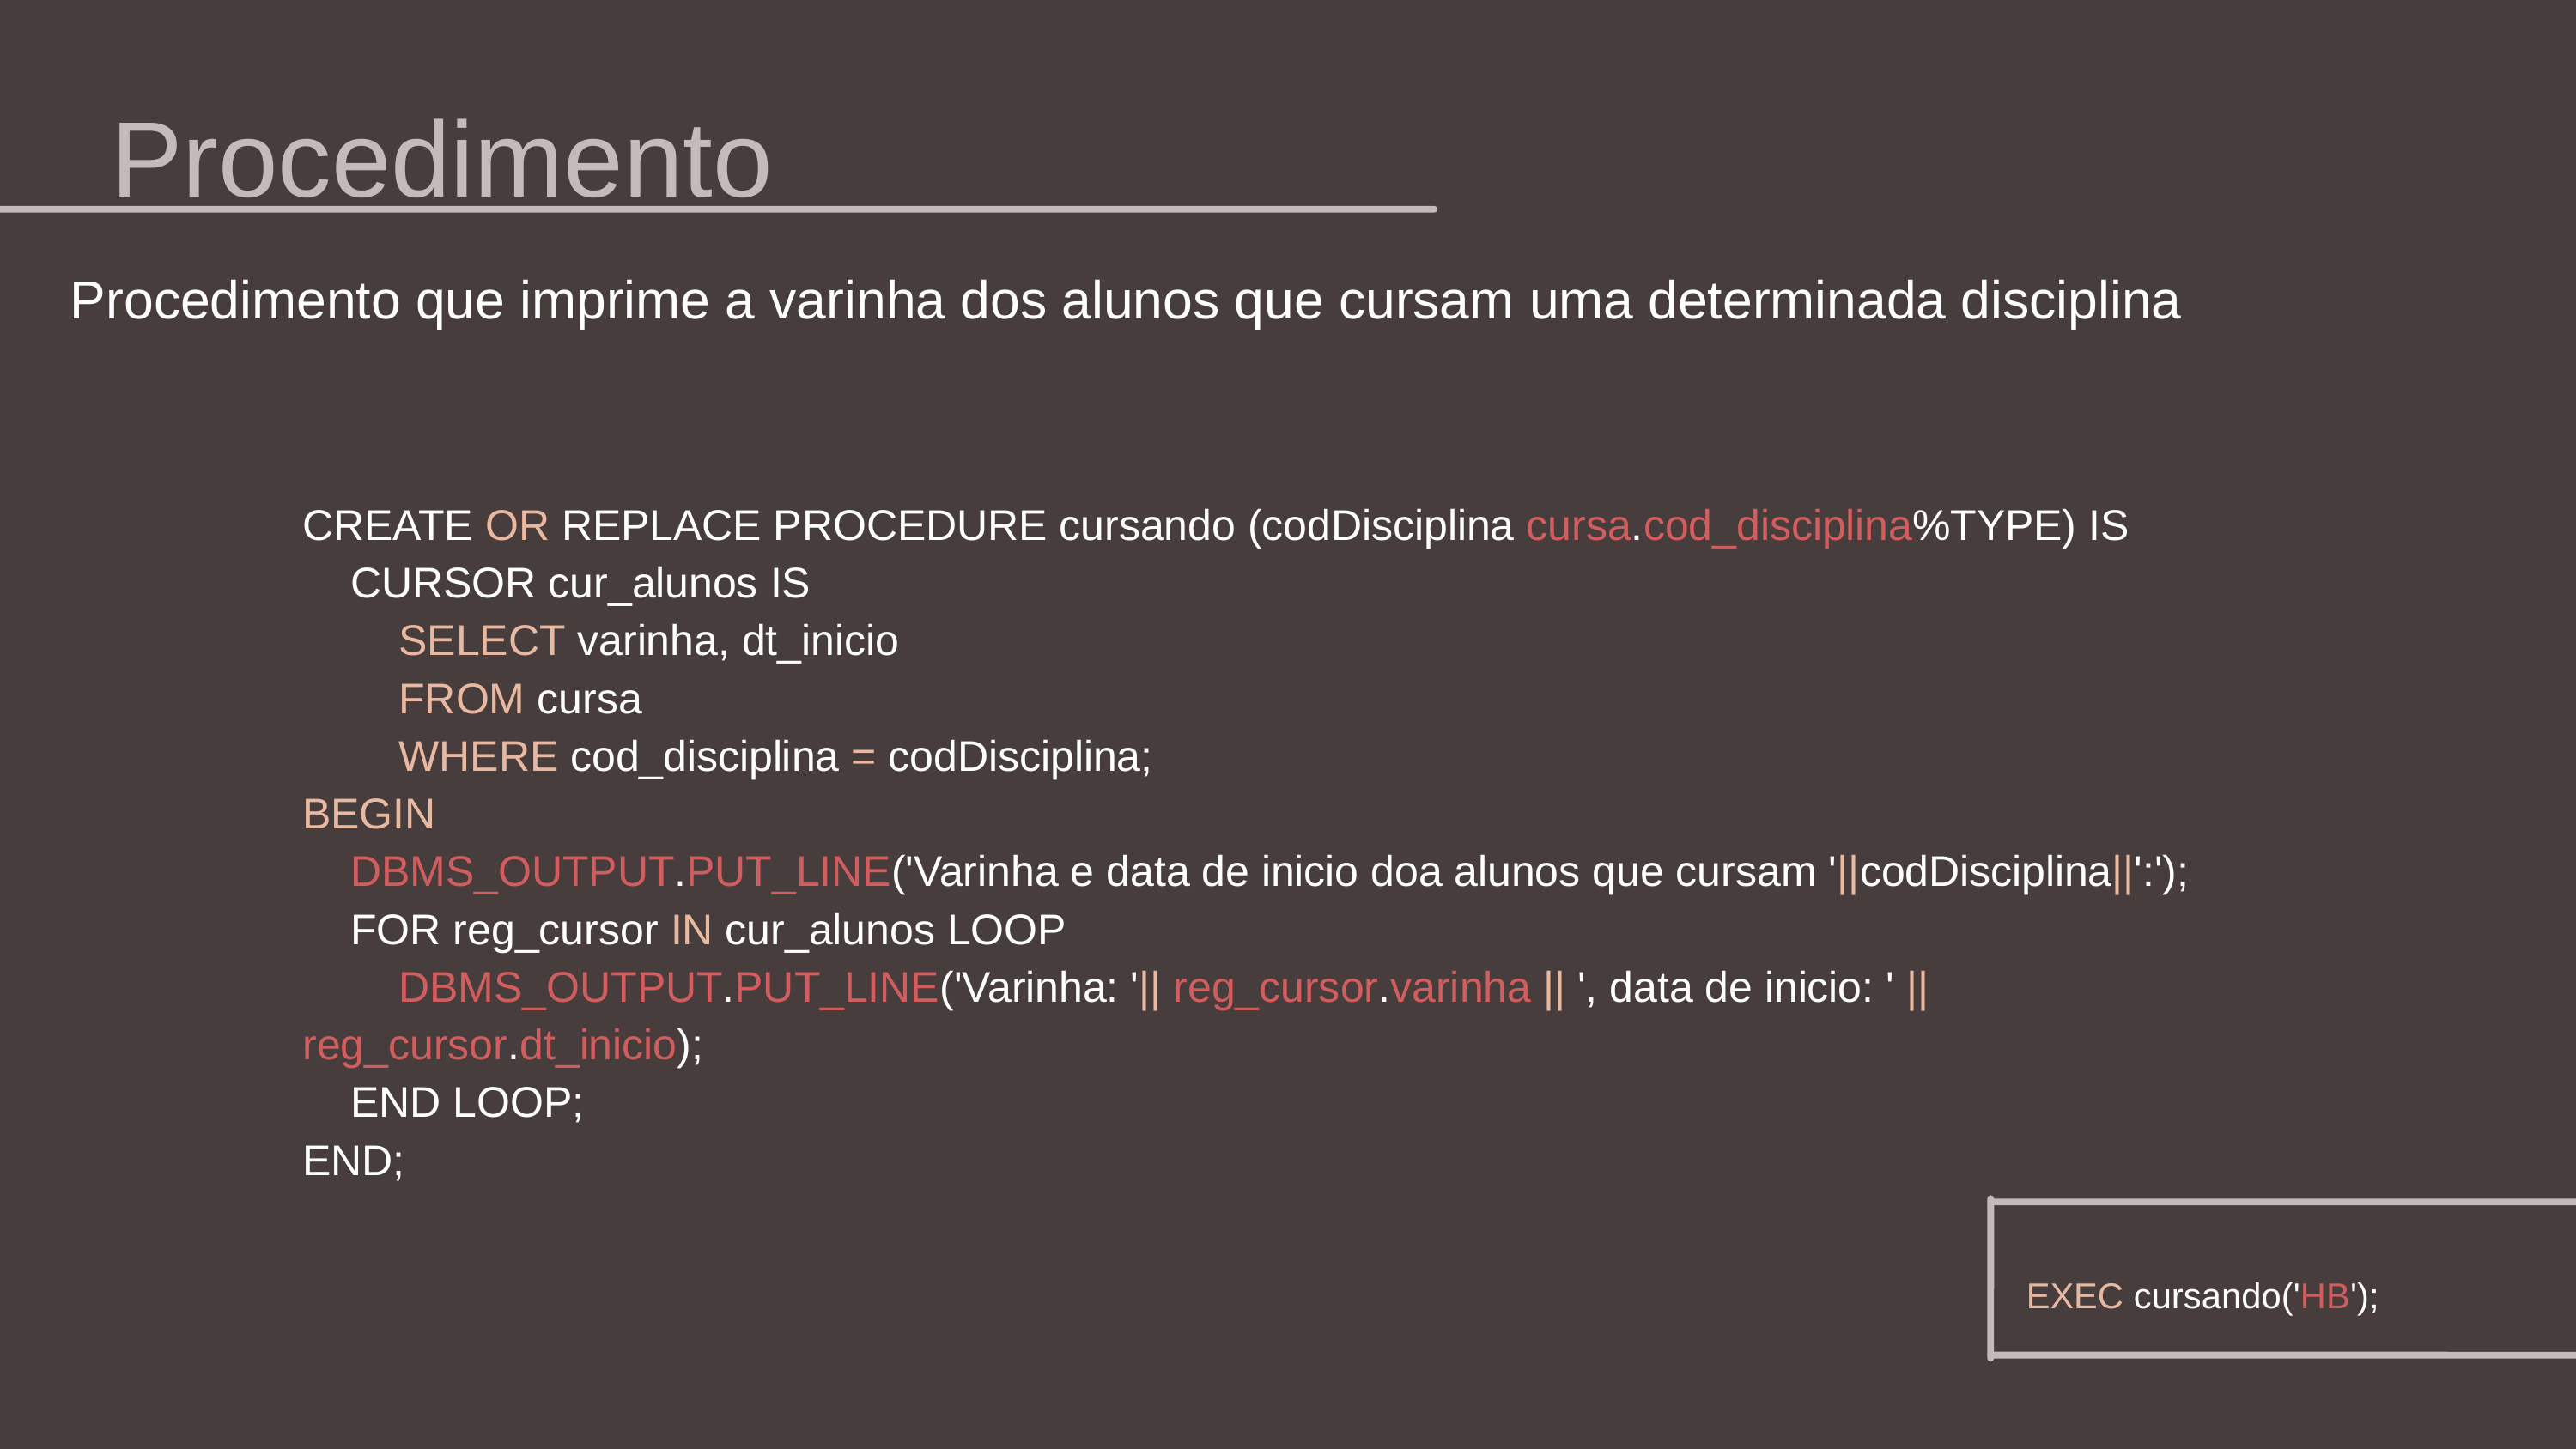

Procedimento

Procedimento que imprime a varinha dos alunos que cursam uma determinada disciplina
CREATE OR REPLACE PROCEDURE cursando (codDisciplina cursa.cod_disciplina%TYPE) IS
    CURSOR cur_alunos IS
        SELECT varinha, dt_inicio
        FROM cursa
        WHERE cod_disciplina = codDisciplina;
BEGIN
    DBMS_OUTPUT.PUT_LINE('Varinha e data de inicio doa alunos que cursam '||codDisciplina||':');
    FOR reg_cursor IN cur_alunos LOOP
        DBMS_OUTPUT.PUT_LINE('Varinha: '|| reg_cursor.varinha || ', data de inicio: ' || reg_cursor.dt_inicio);
    END LOOP;
END;

EXEC cursando('HB');